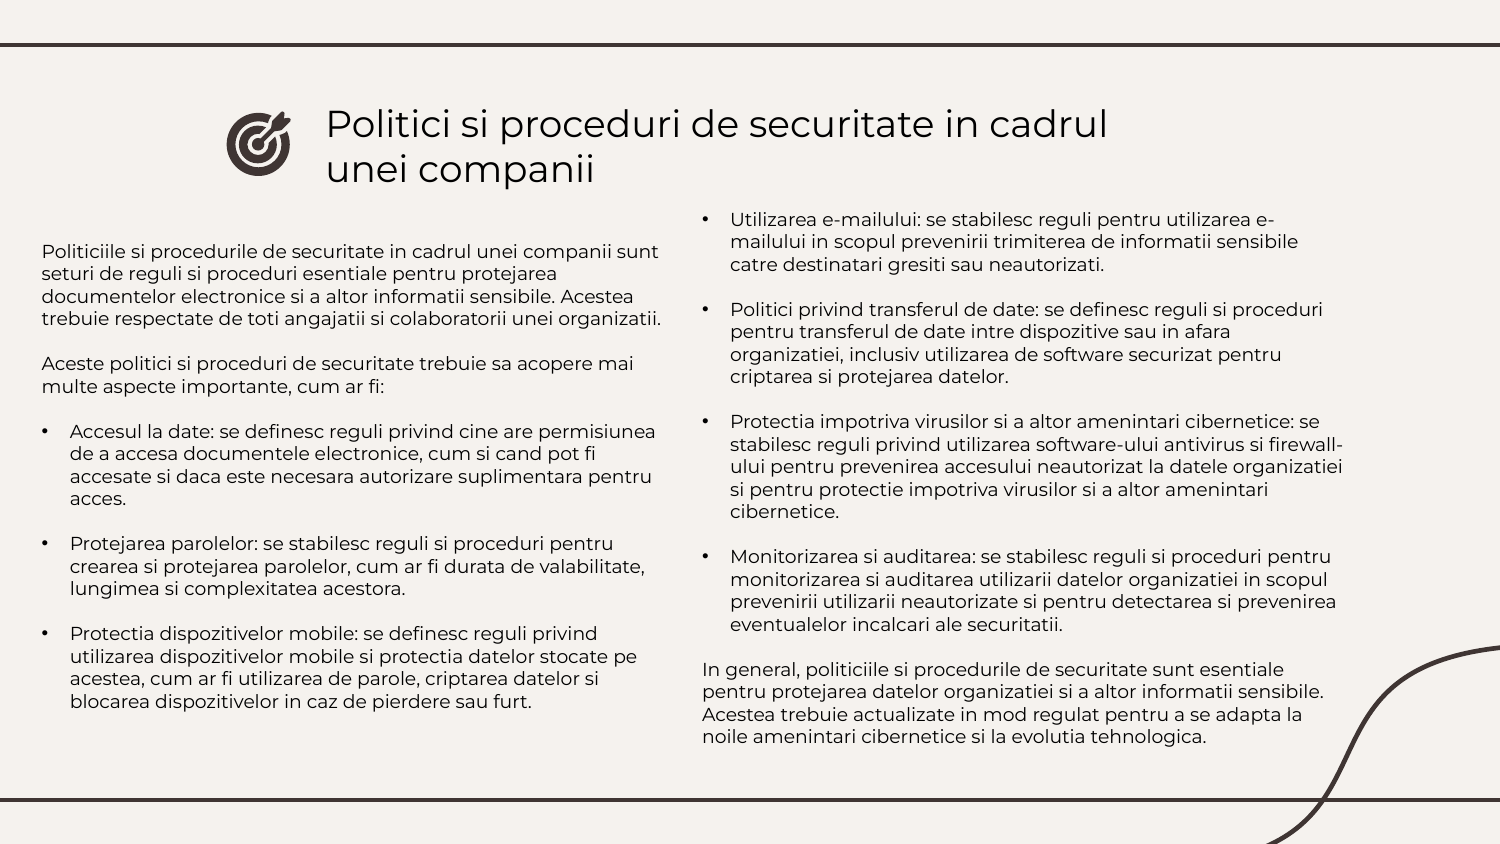

Politici si proceduri de securitate in cadrul
unei companii

Utilizarea e-mailului: se stabilesc reguli pentru utilizarea e-mailului in scopul prevenirii trimiterea de informatii sensibile catre destinatari gresiti sau neautorizati.

Politici privind transferul de date: se definesc reguli si proceduri pentru transferul de date intre dispozitive sau in afara organizatiei, inclusiv utilizarea de software securizat pentru criptarea si protejarea datelor.

Protectia impotriva virusilor si a altor amenintari cibernetice: se stabilesc reguli privind utilizarea software-ului antivirus si firewall-ului pentru prevenirea accesului neautorizat la datele organizatiei si pentru protectie impotriva virusilor si a altor amenintari cibernetice.

Monitorizarea si auditarea: se stabilesc reguli si proceduri pentru monitorizarea si auditarea utilizarii datelor organizatiei in scopul prevenirii utilizarii neautorizate si pentru detectarea si prevenirea eventualelor incalcari ale securitatii.

In general, politiciile si procedurile de securitate sunt esentiale pentru protejarea datelor organizatiei si a altor informatii sensibile. Acestea trebuie actualizate in mod regulat pentru a se adapta la noile amenintari cibernetice si la evolutia tehnologica.

Politiciile si procedurile de securitate in cadrul unei companii sunt seturi de reguli si proceduri esentiale pentru protejarea documentelor electronice si a altor informatii sensibile. Acestea trebuie respectate de toti angajatii si colaboratorii unei organizatii.

Aceste politici si proceduri de securitate trebuie sa acopere mai multe aspecte importante, cum ar fi:

Accesul la date: se definesc reguli privind cine are permisiunea de a accesa documentele electronice, cum si cand pot fi accesate si daca este necesara autorizare suplimentara pentru acces.

Protejarea parolelor: se stabilesc reguli si proceduri pentru crearea si protejarea parolelor, cum ar fi durata de valabilitate, lungimea si complexitatea acestora.

Protectia dispozitivelor mobile: se definesc reguli privind utilizarea dispozitivelor mobile si protectia datelor stocate pe acestea, cum ar fi utilizarea de parole, criptarea datelor si blocarea dispozitivelor in caz de pierdere sau furt.